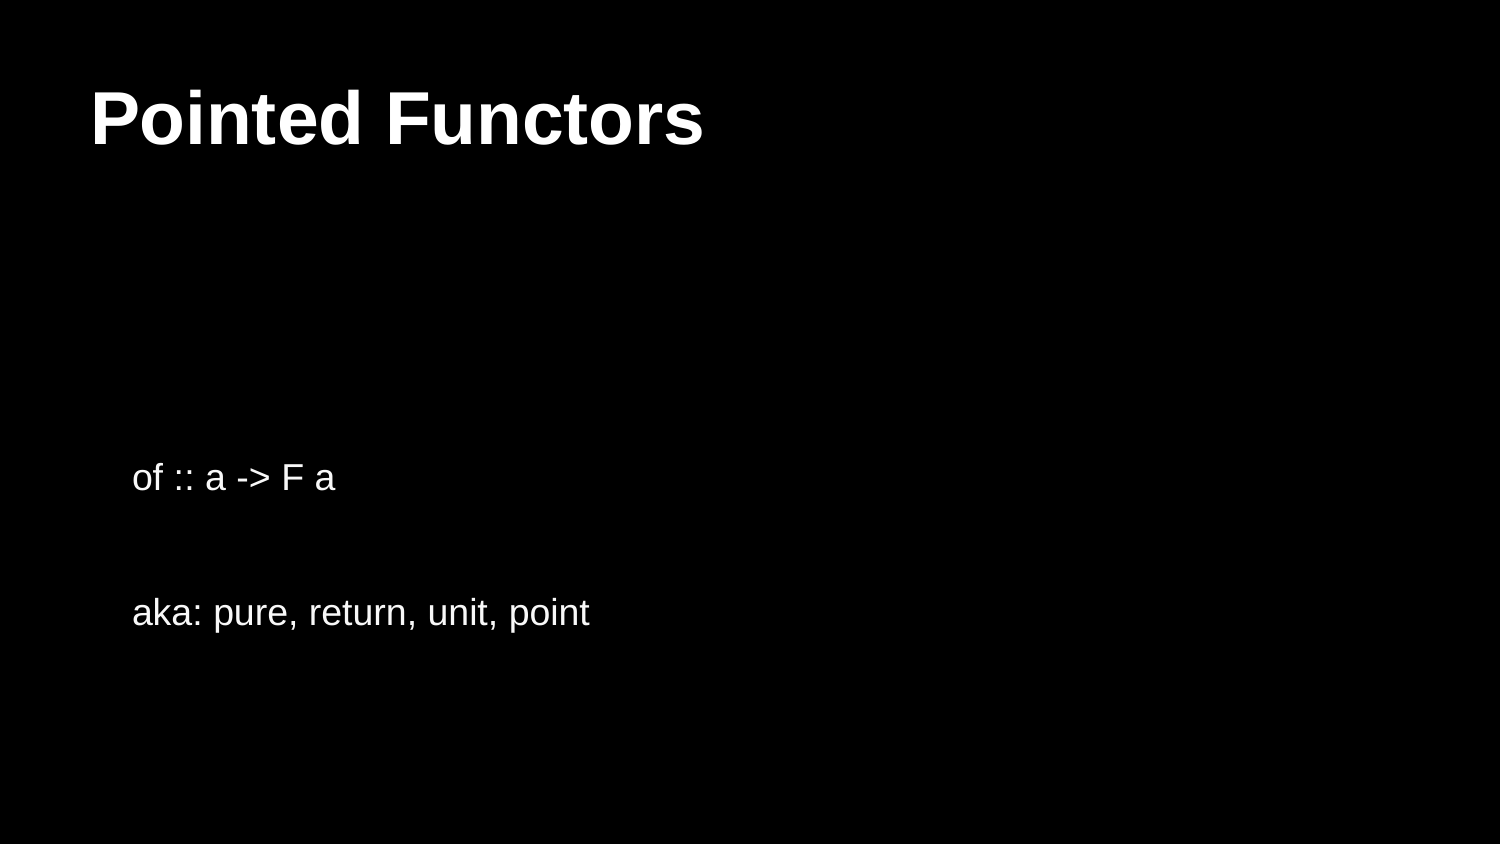

# Pointed Functors
of :: a -> F a

aka: pure, return, unit, point